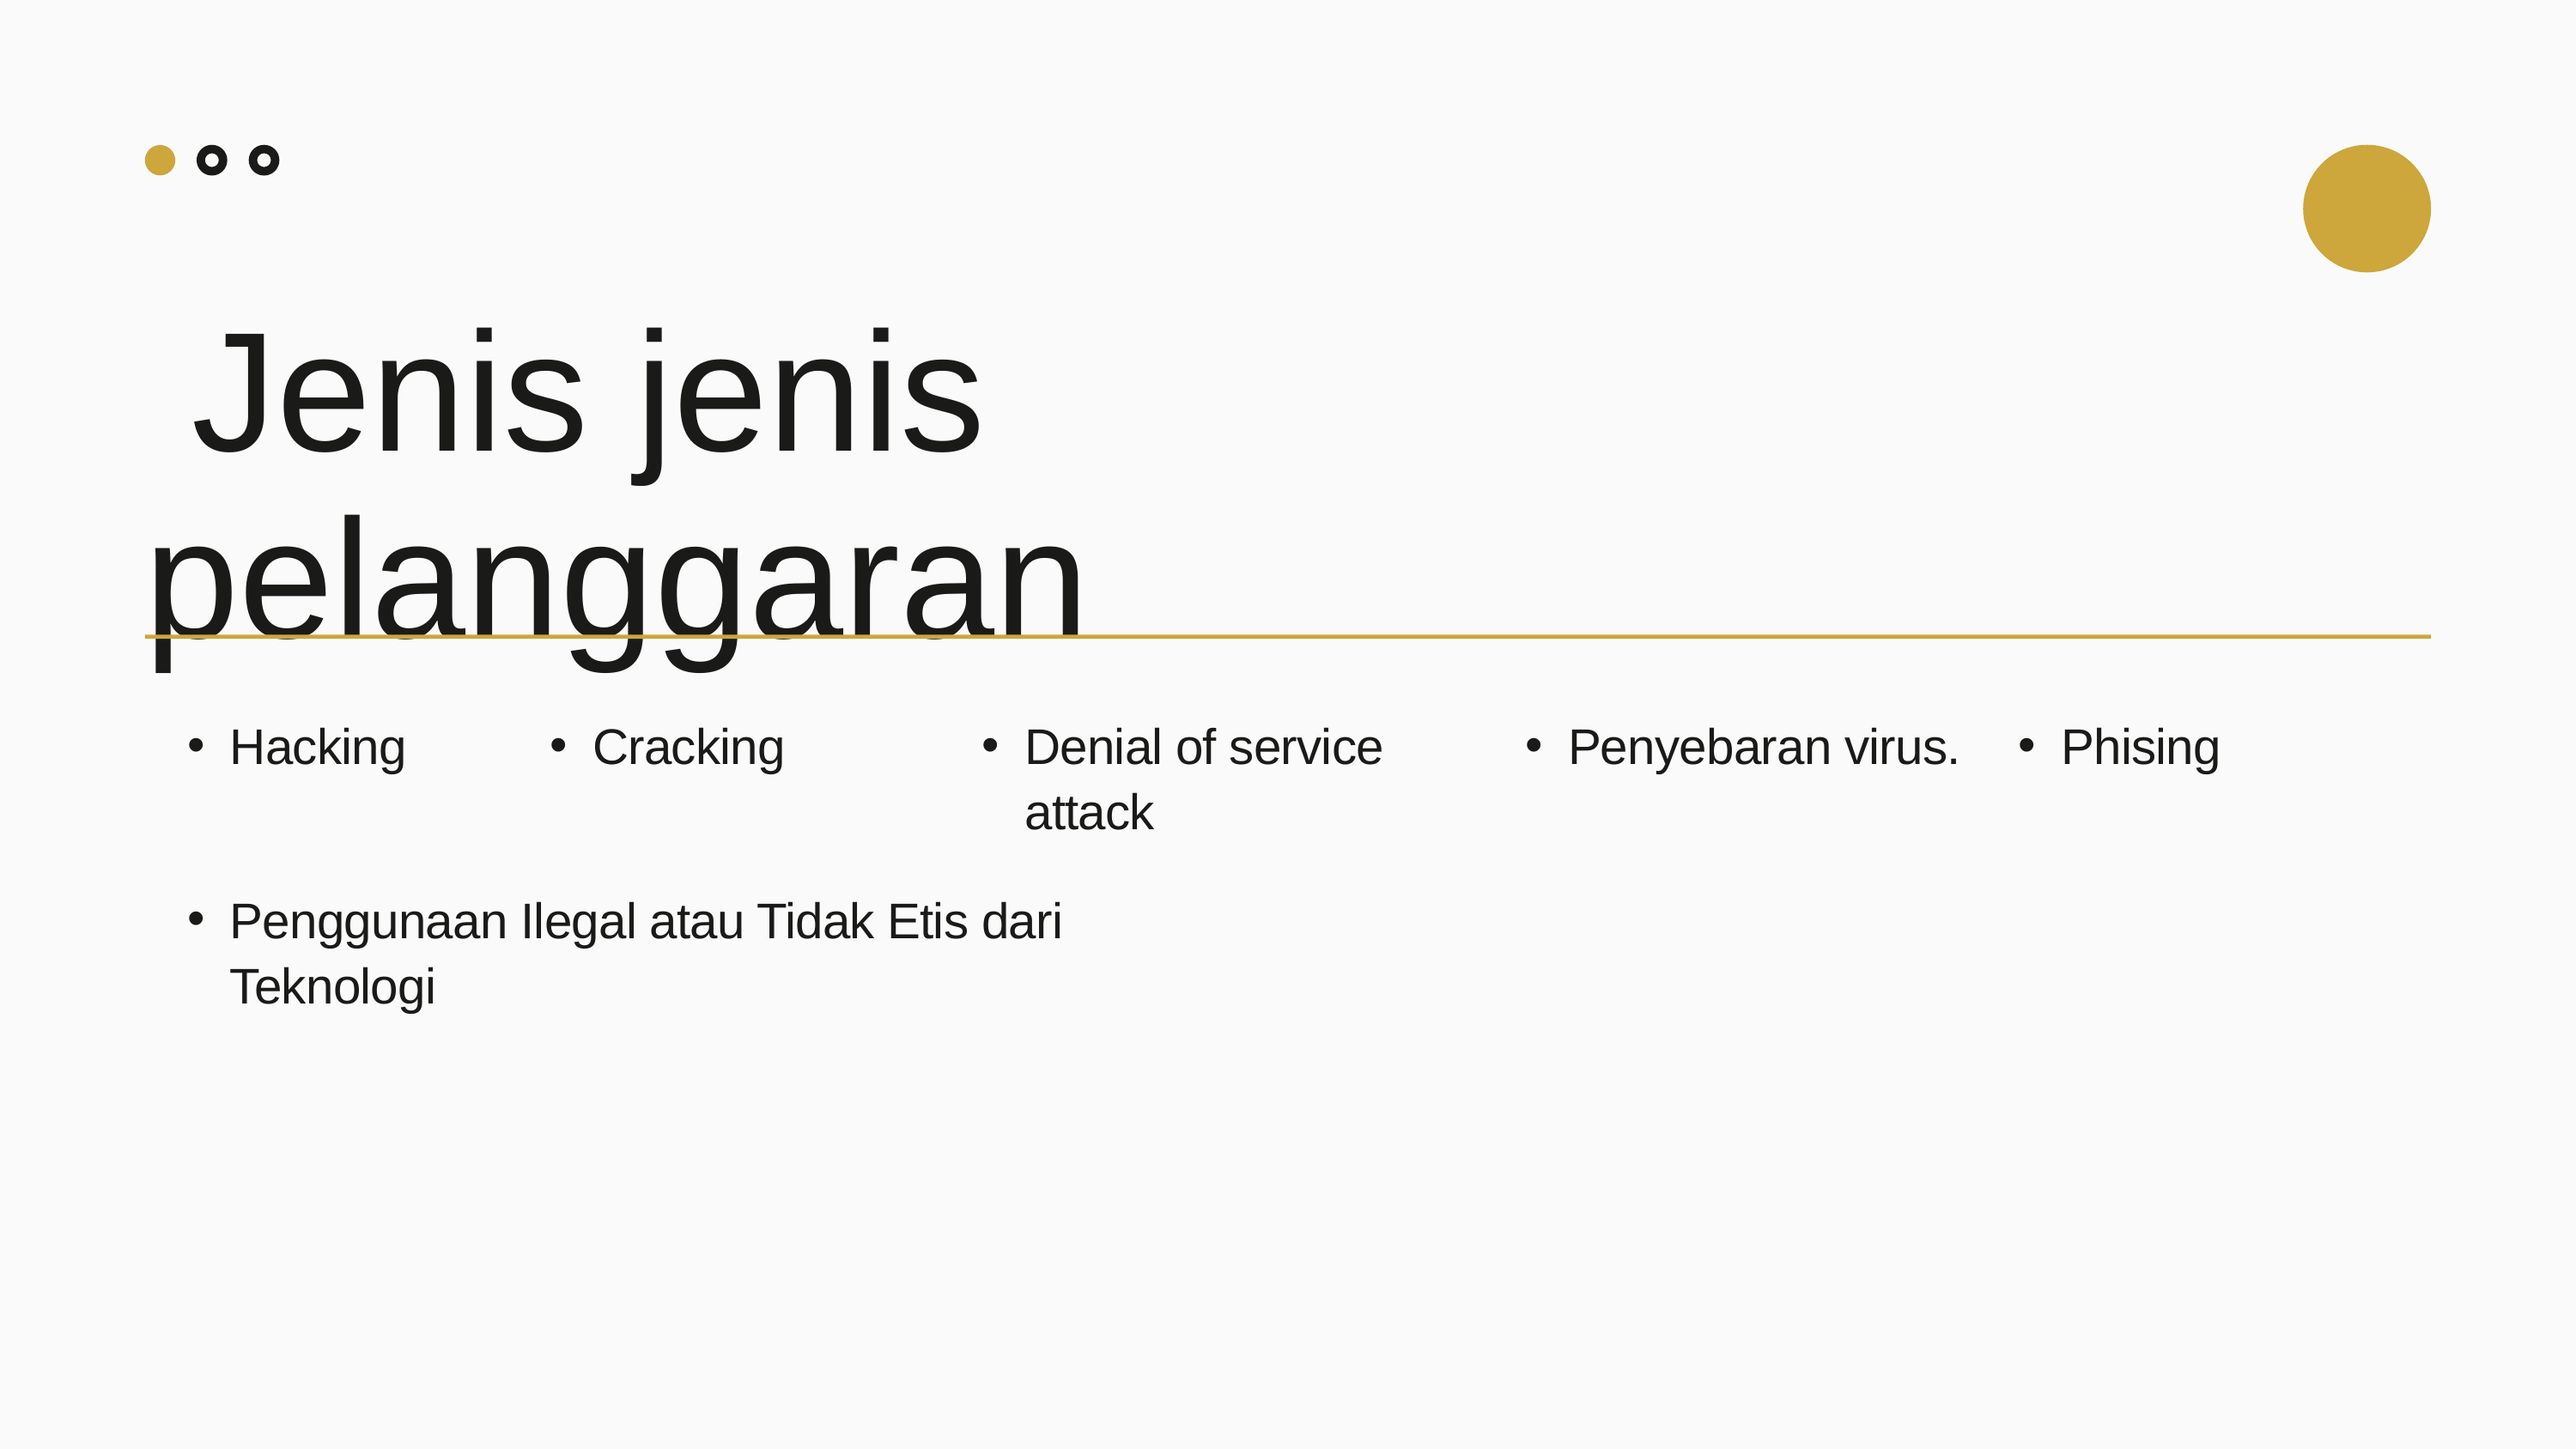

Jenis jenis pelanggaran

Hacking
Cracking
Denial of service attack
Penyebaran virus.
Phising
Penggunaan Ilegal atau Tidak Etis dari Teknologi